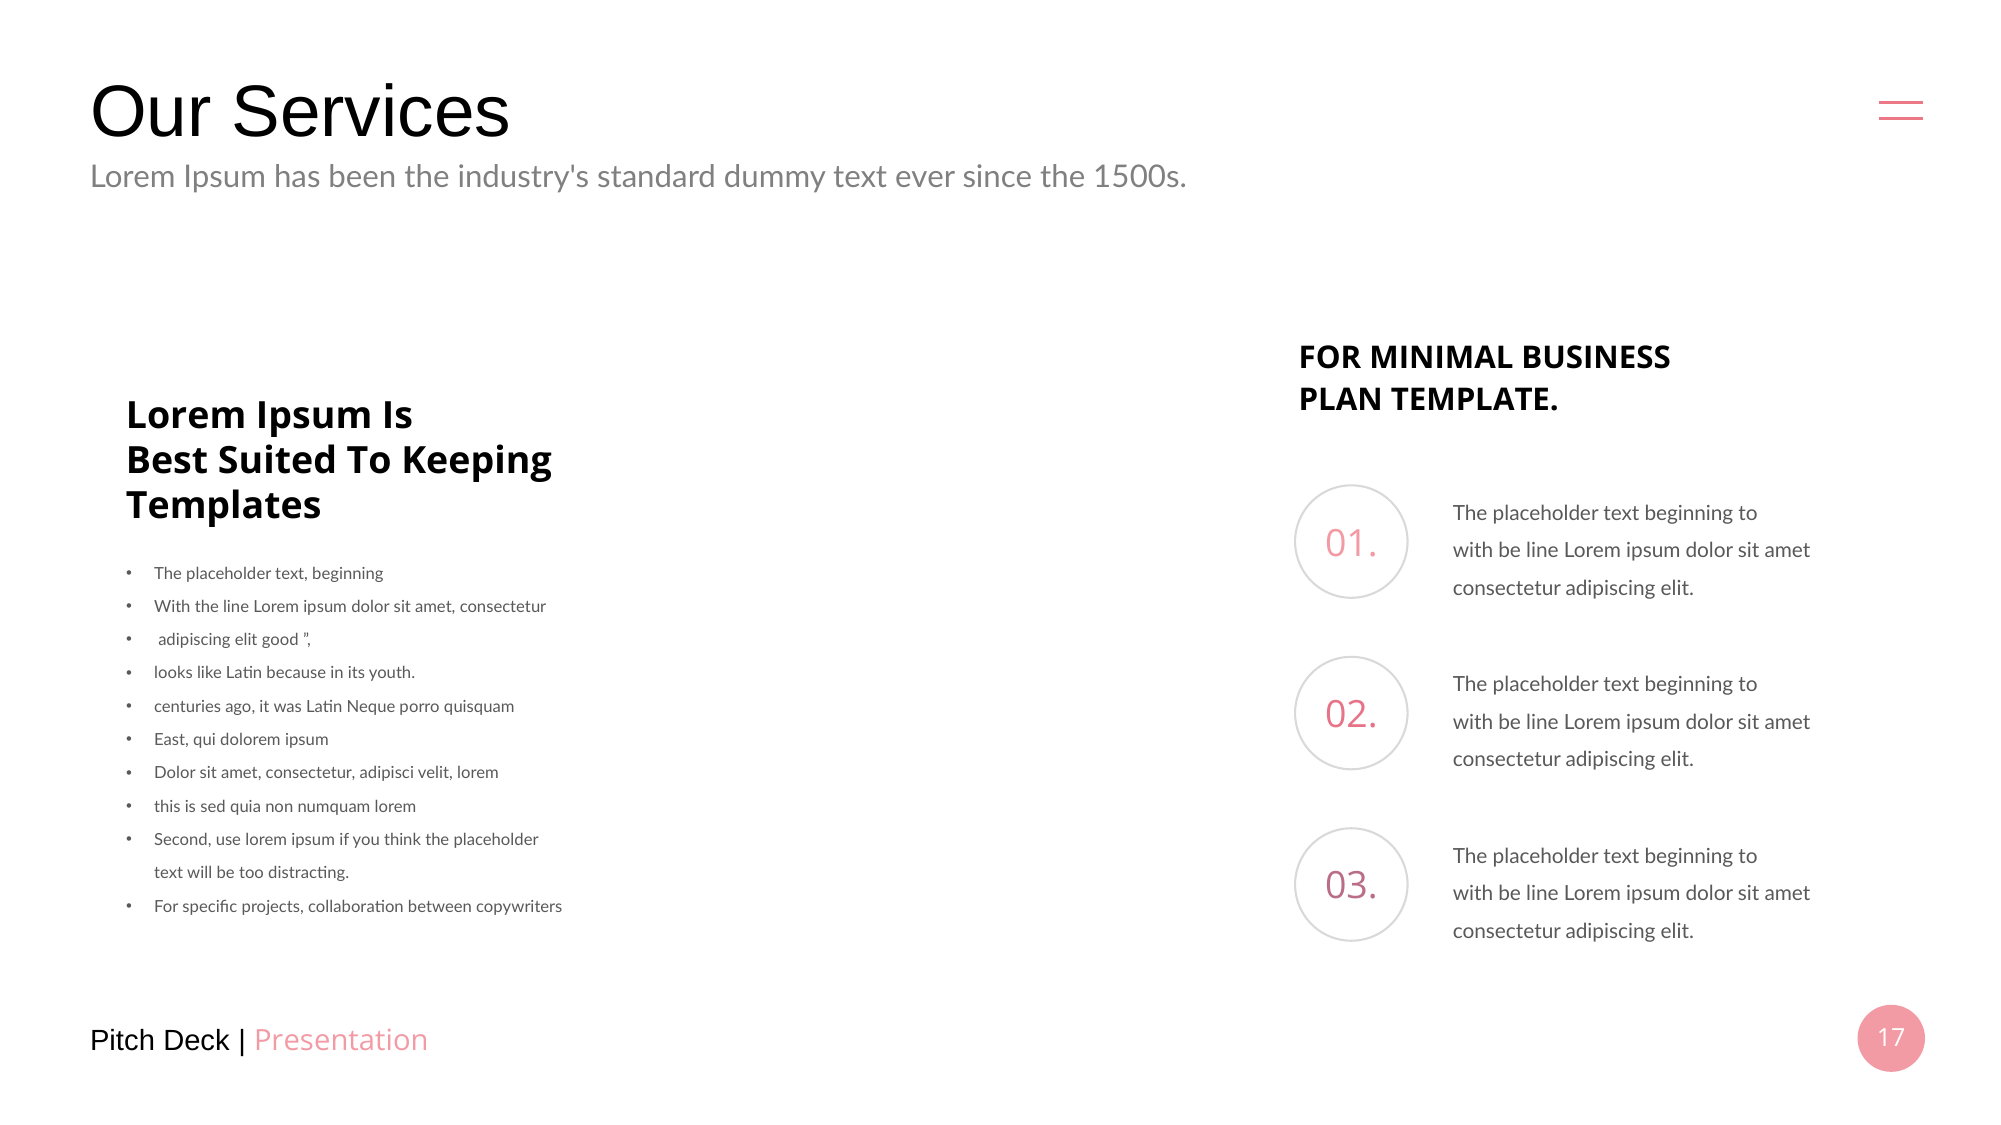

# Our Services
Lorem Ipsum has been the industry's standard dummy text ever since the 1500s.

FOR MINIMAL BUSINESS
PLAN TEMPLATE.
Lorem Ipsum Is
Best Suited To Keeping Templates
The placeholder text beginning to
with be line Lorem ipsum dolor sit amet consectetur adipiscing elit.

01.
The placeholder text, beginning
With the line Lorem ipsum dolor sit amet, consectetur
 adipiscing elit good ”,
looks like Latin because in its youth.
centuries ago, it was Latin Neque porro quisquam
East, qui dolorem ipsum
Dolor sit amet, consectetur, adipisci velit, lorem
this is sed quia non numquam lorem
Second, use lorem ipsum if you think the placeholder text will be too distracting.
For specific projects, collaboration between copywriters
The placeholder text beginning to
with be line Lorem ipsum dolor sit amet consectetur adipiscing elit.

02.
The placeholder text beginning to
with be line Lorem ipsum dolor sit amet consectetur adipiscing elit.

03.
Pitch Deck | Presentation
17